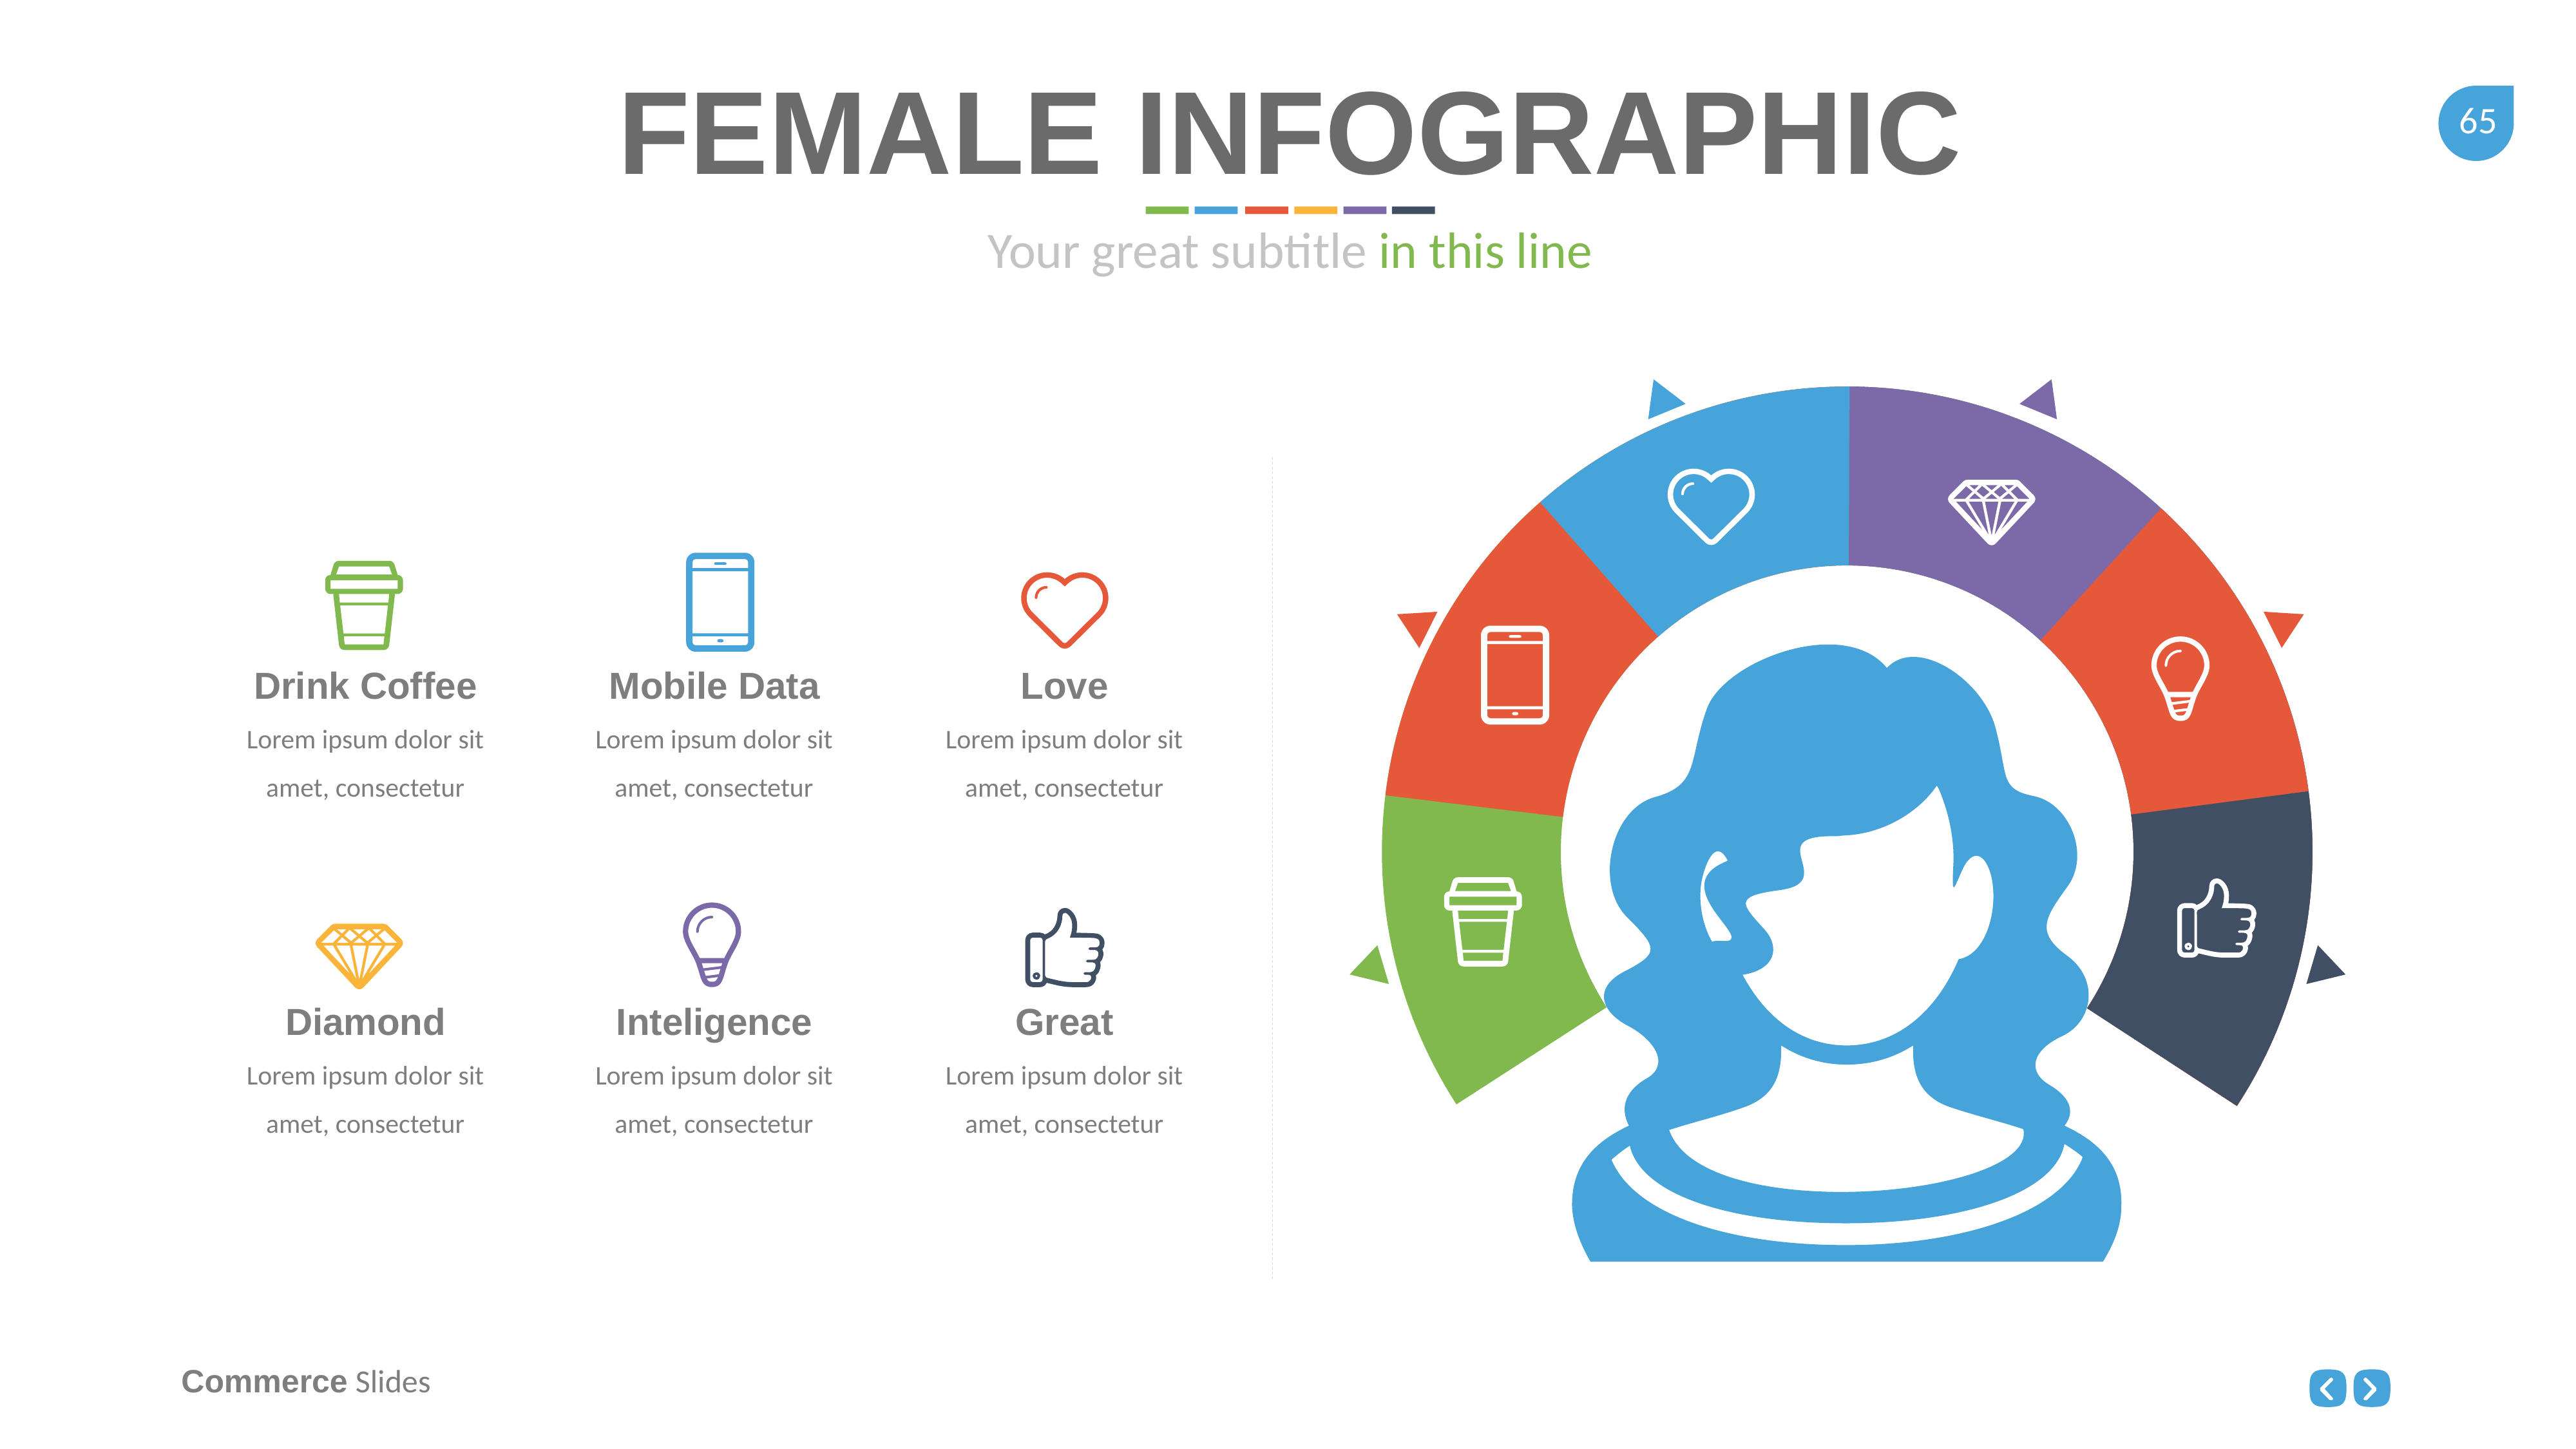

FEMALE INFOGRAPHIC

Your great subtitle in this line

Drink Coffee
Mobile Data
Love
Lorem ipsum dolor sit amet, consectetur
Lorem ipsum dolor sit amet, consectetur
Lorem ipsum dolor sit amet, consectetur

Diamond
Inteligence
Great
Lorem ipsum dolor sit amet, consectetur
Lorem ipsum dolor sit amet, consectetur
Lorem ipsum dolor sit amet, consectetur